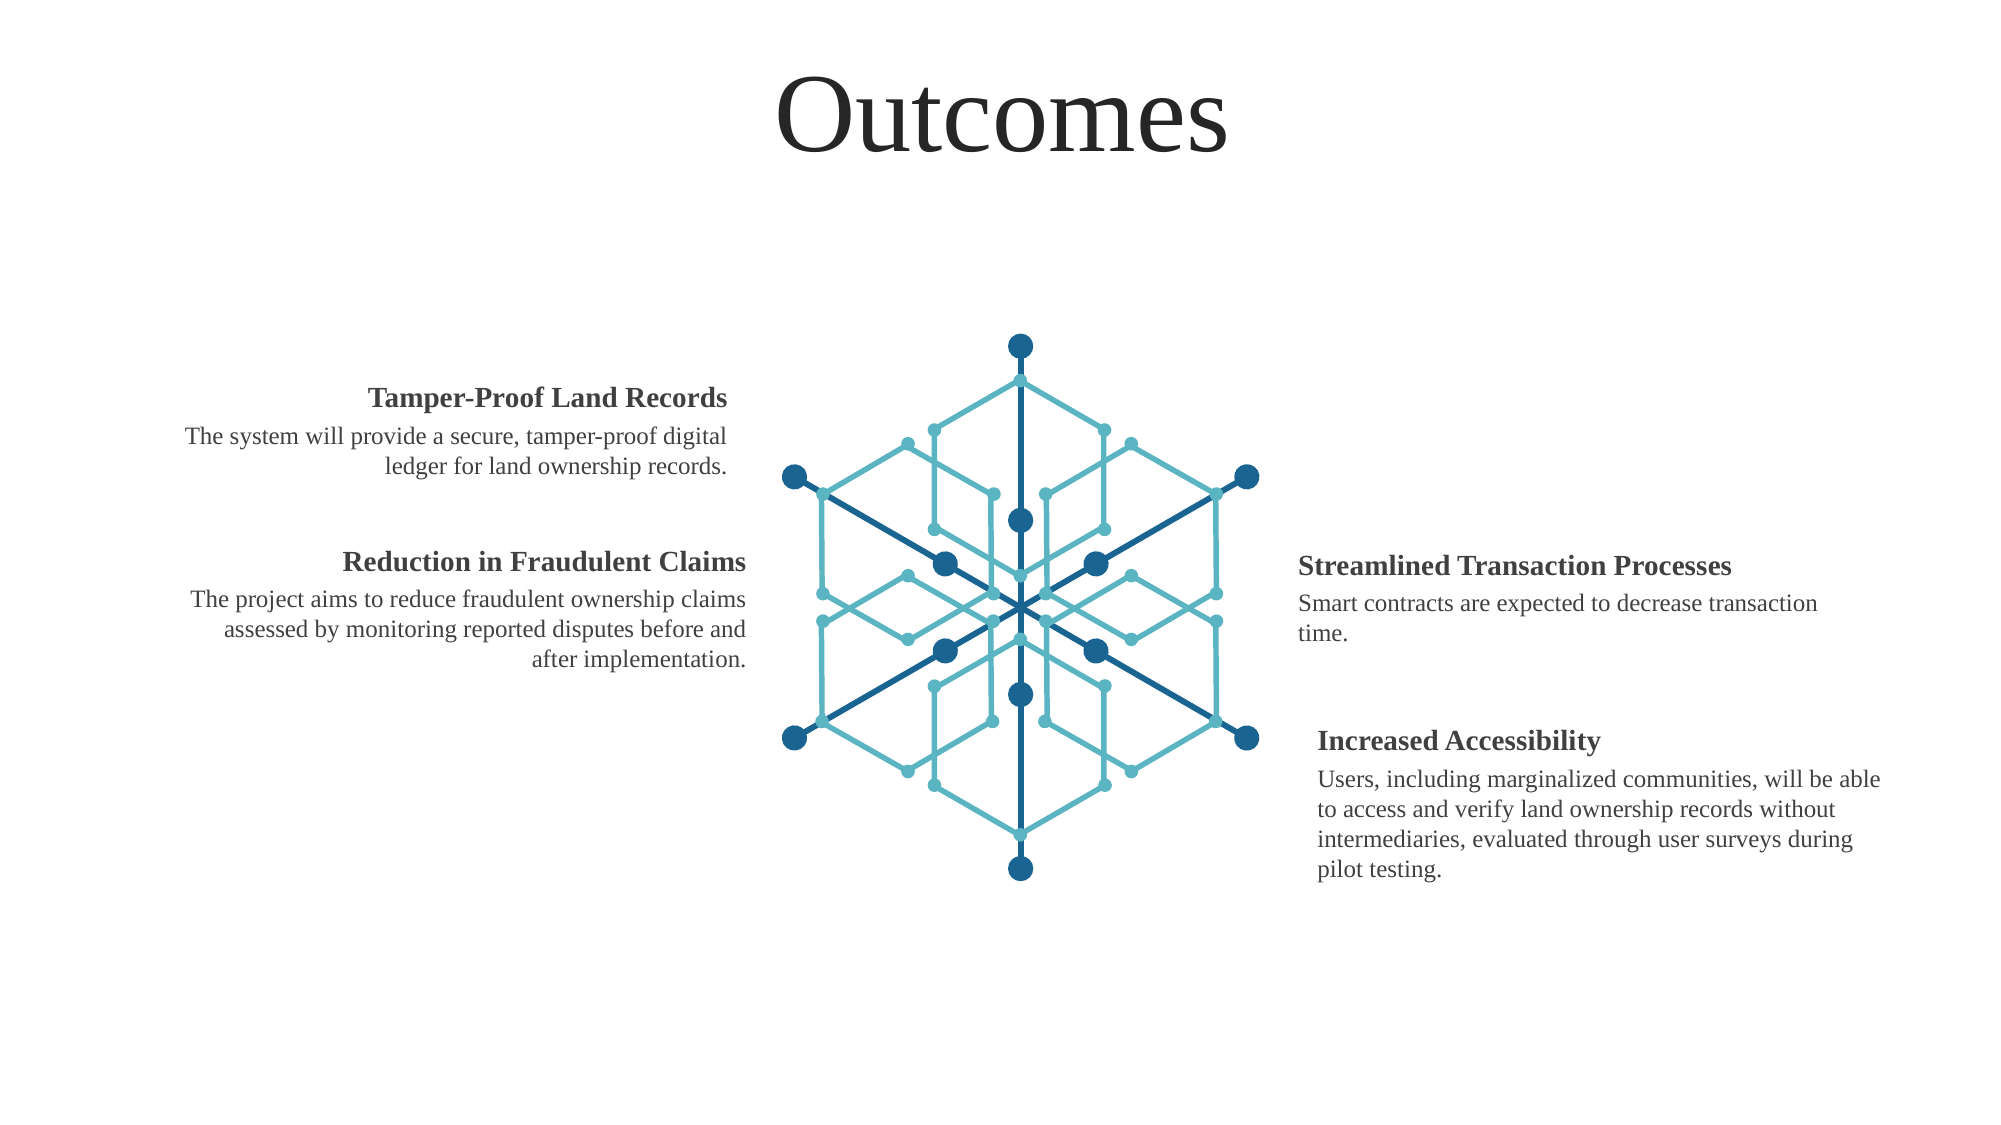

Outcomes

Tamper-Proof Land Records
The system will provide a secure, tamper-proof digital ledger for land ownership records.

Reduction in Fraudulent Claims
The project aims to reduce fraudulent ownership claims assessed by monitoring reported disputes before and after implementation.
Streamlined Transaction Processes
Smart contracts are expected to decrease transaction time.
Increased Accessibility
Users, including marginalized communities, will be able to access and verify land ownership records without intermediaries, evaluated through user surveys during pilot testing.